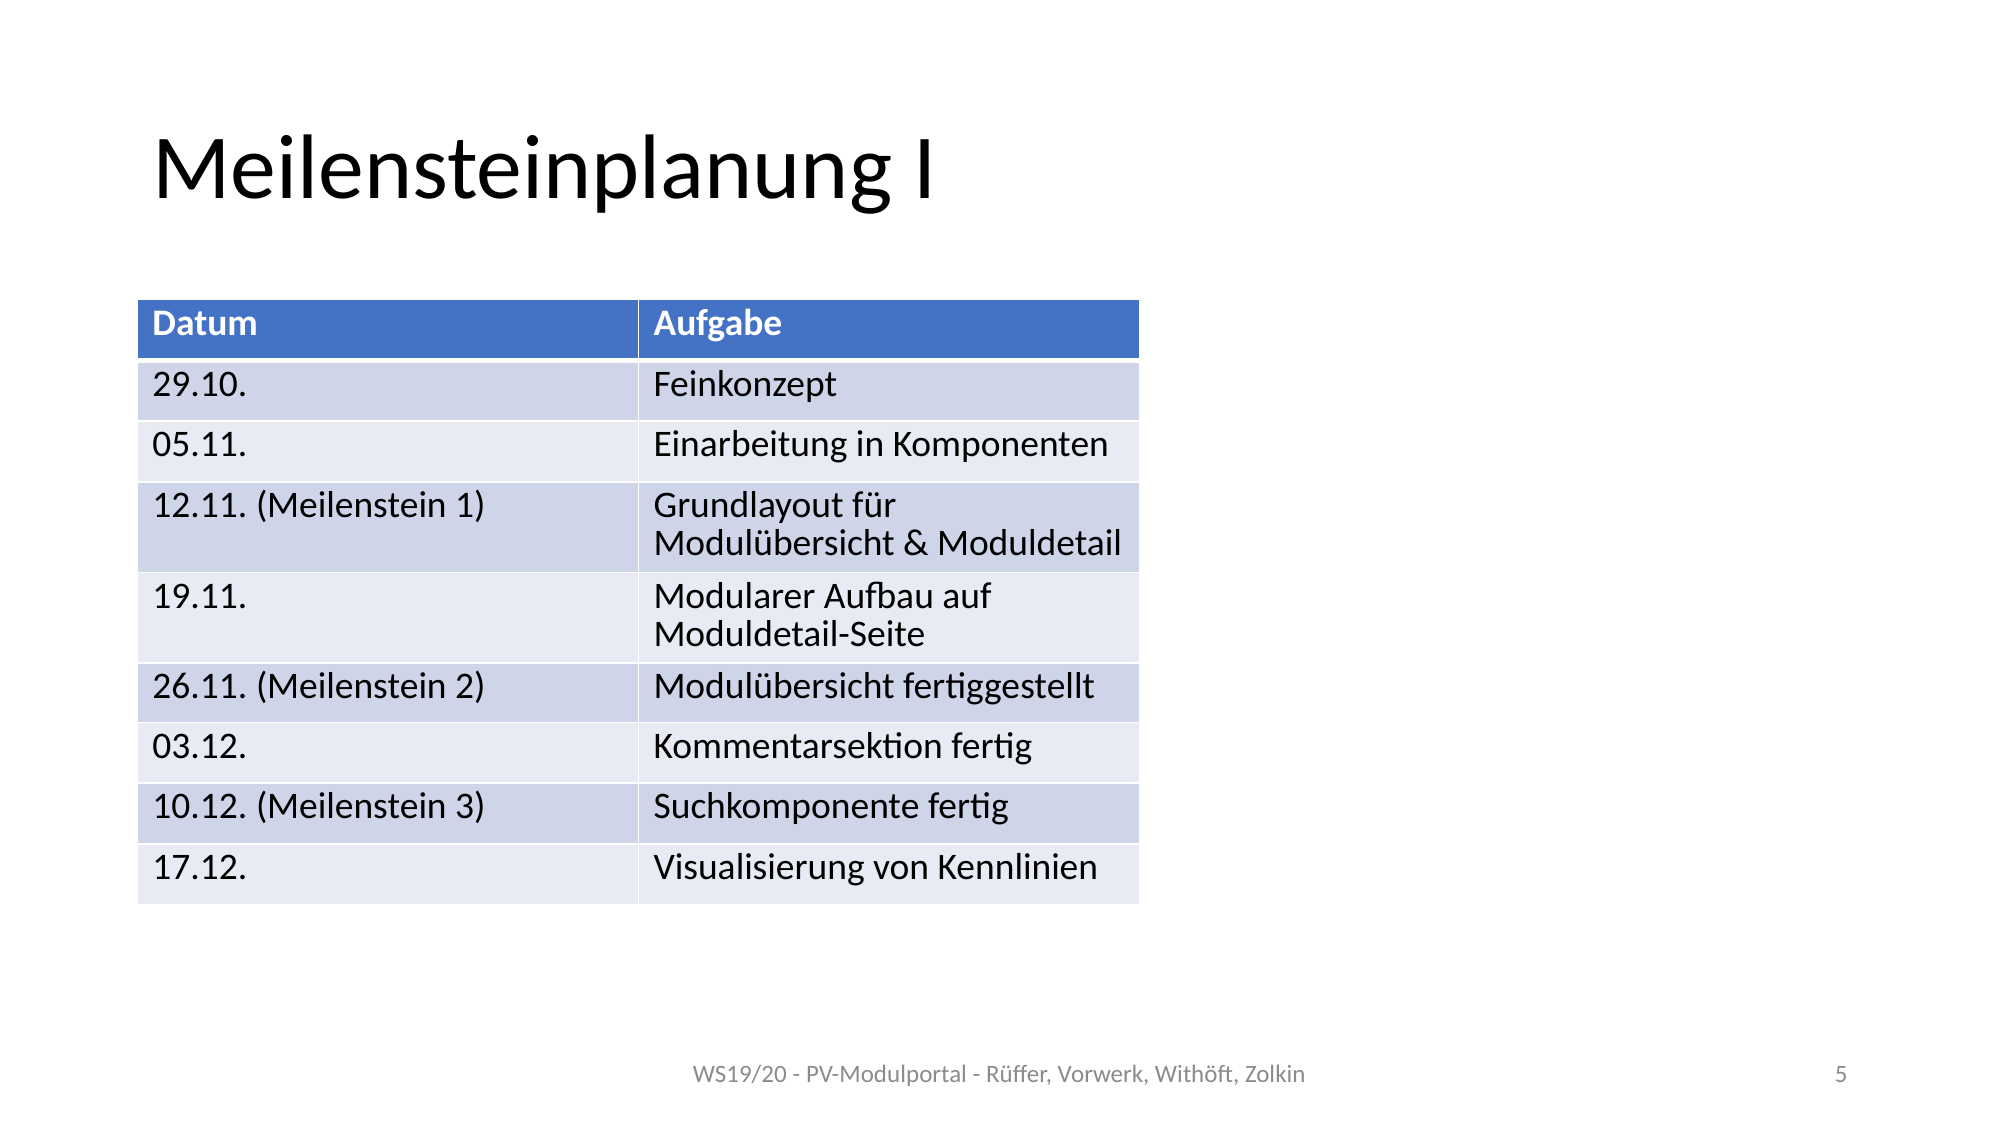

# Meilensteinplanung I
| Datum | Aufgabe |
| --- | --- |
| 29.10. | Feinkonzept |
| 05.11. | Einarbeitung in Komponenten |
| 12.11. (Meilenstein 1) | Grundlayout für Modulübersicht & Moduldetail |
| 19.11. | Modularer Aufbau auf Moduldetail-Seite |
| 26.11. (Meilenstein 2) | Modulübersicht fertiggestellt |
| 03.12. | Kommentarsektion fertig |
| 10.12. (Meilenstein 3) | Suchkomponente fertig |
| 17.12. | Visualisierung von Kennlinien |
WS19/20 - PV-Modulportal - Rüffer, Vorwerk, Withöft, Zolkin
5